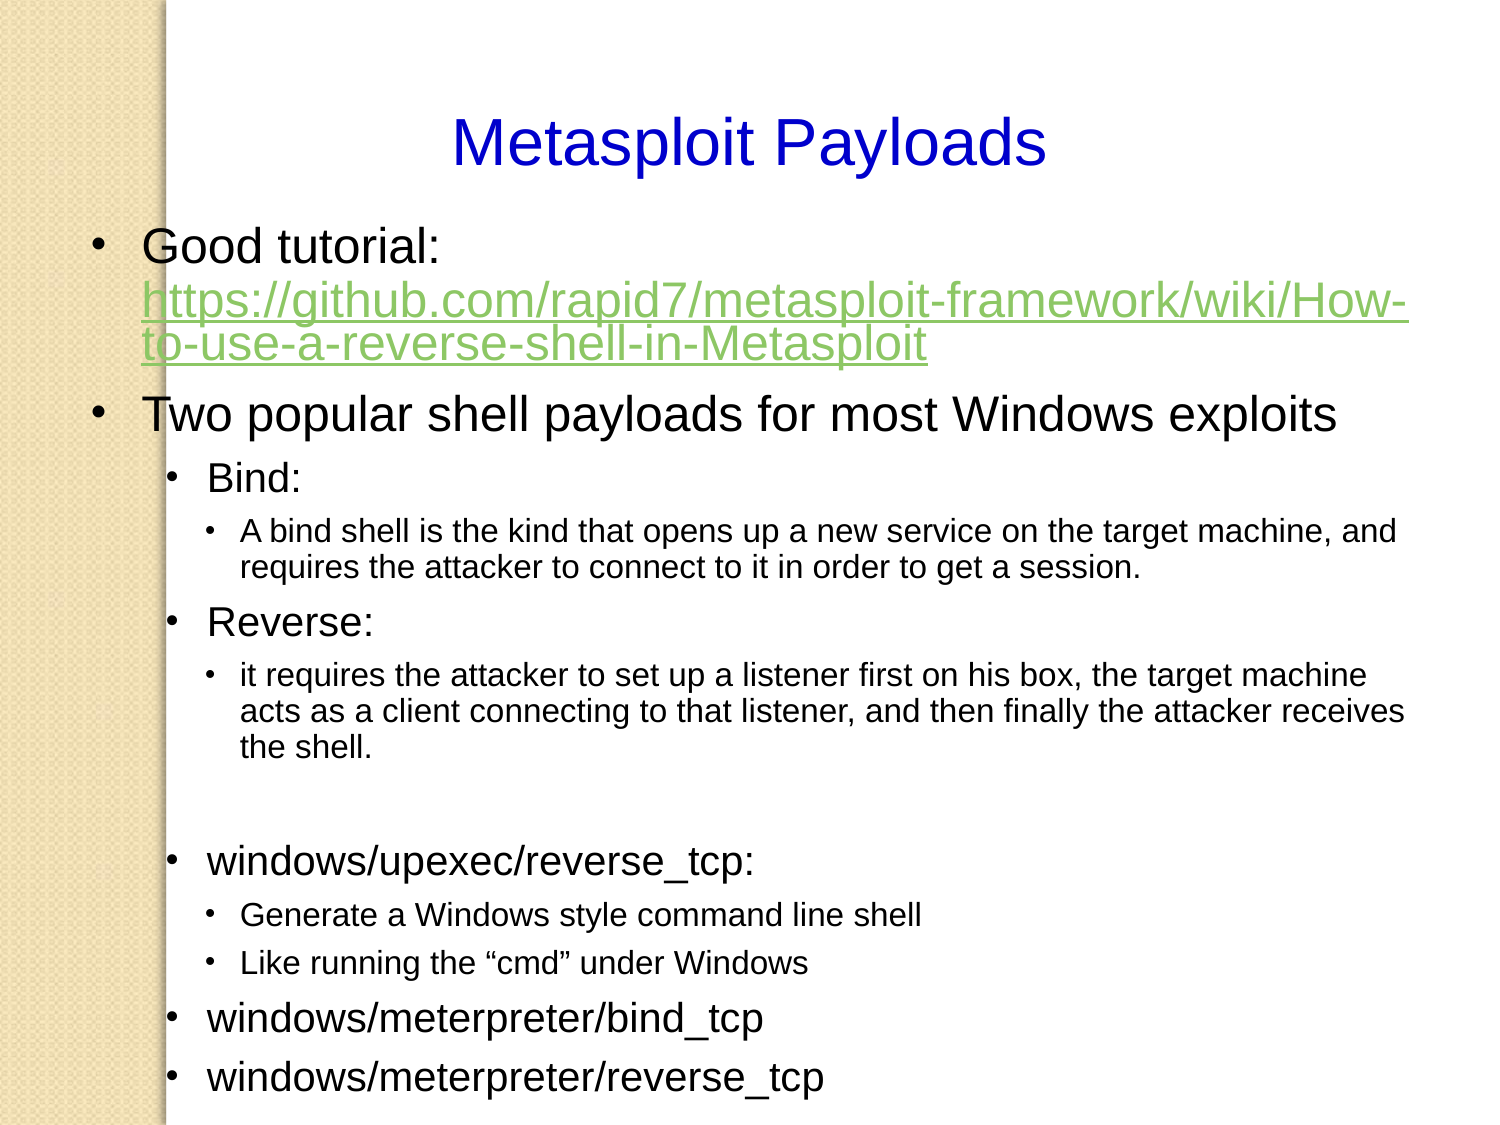

Metasploit Payloads
Good tutorial: https://github.com/rapid7/metasploit-framework/wiki/How-to-use-a-reverse-shell-in-Metasploit
Two popular shell payloads for most Windows exploits
Bind:
A bind shell is the kind that opens up a new service on the target machine, and requires the attacker to connect to it in order to get a session.
Reverse:
it requires the attacker to set up a listener first on his box, the target machine acts as a client connecting to that listener, and then finally the attacker receives the shell.

windows/upexec/reverse_tcp:
Generate a Windows style command line shell
Like running the “cmd” under Windows
windows/meterpreter/bind_tcp
windows/meterpreter/reverse_tcp